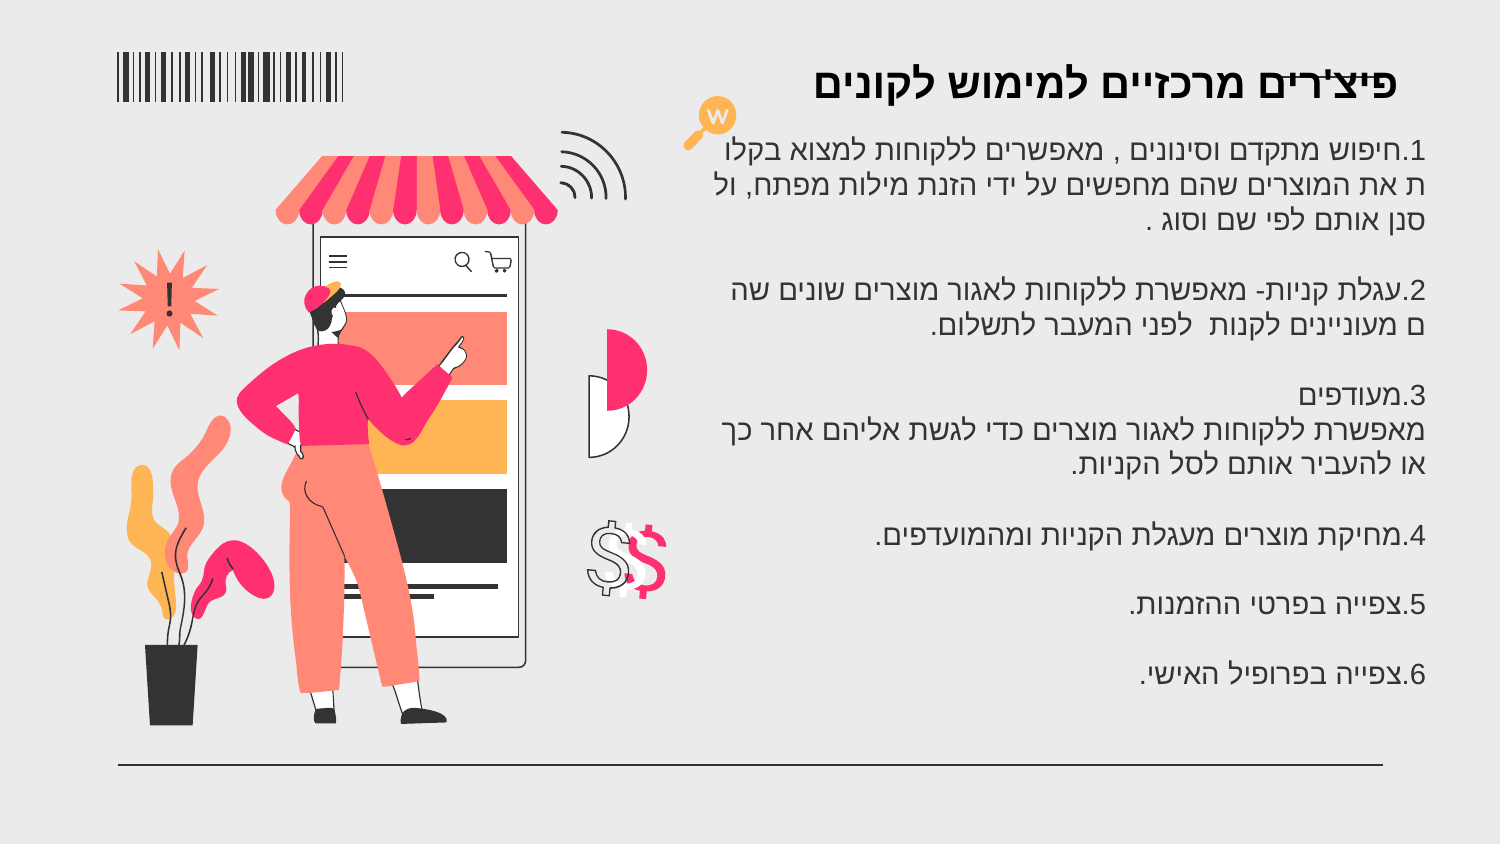

פיצ'רים מרכזיים למימוש לקונים

חיפוש מתקדם וסינונים , מאפשרים ללקוחות למצוא בקלות את המוצרים שהם מחפשים על ידי הזנת מילות מפתח, ולסנן אותם לפי שם וסוג .

עגלת קניות- מאפשרת ללקוחות לאגור מוצרים שונים שהם מעוניינים לקנות  לפני המעבר לתשלום.

מעודפים מאפשרת ללקוחות לאגור מוצרים כדי לגשת אליהם אחר כך או להעביר אותם לסל הקניות.

מחיקת מוצרים מעגלת הקניות ומהמועדפים.

צפייה בפרטי ההזמנות.

צפייה בפרופיל האישי.